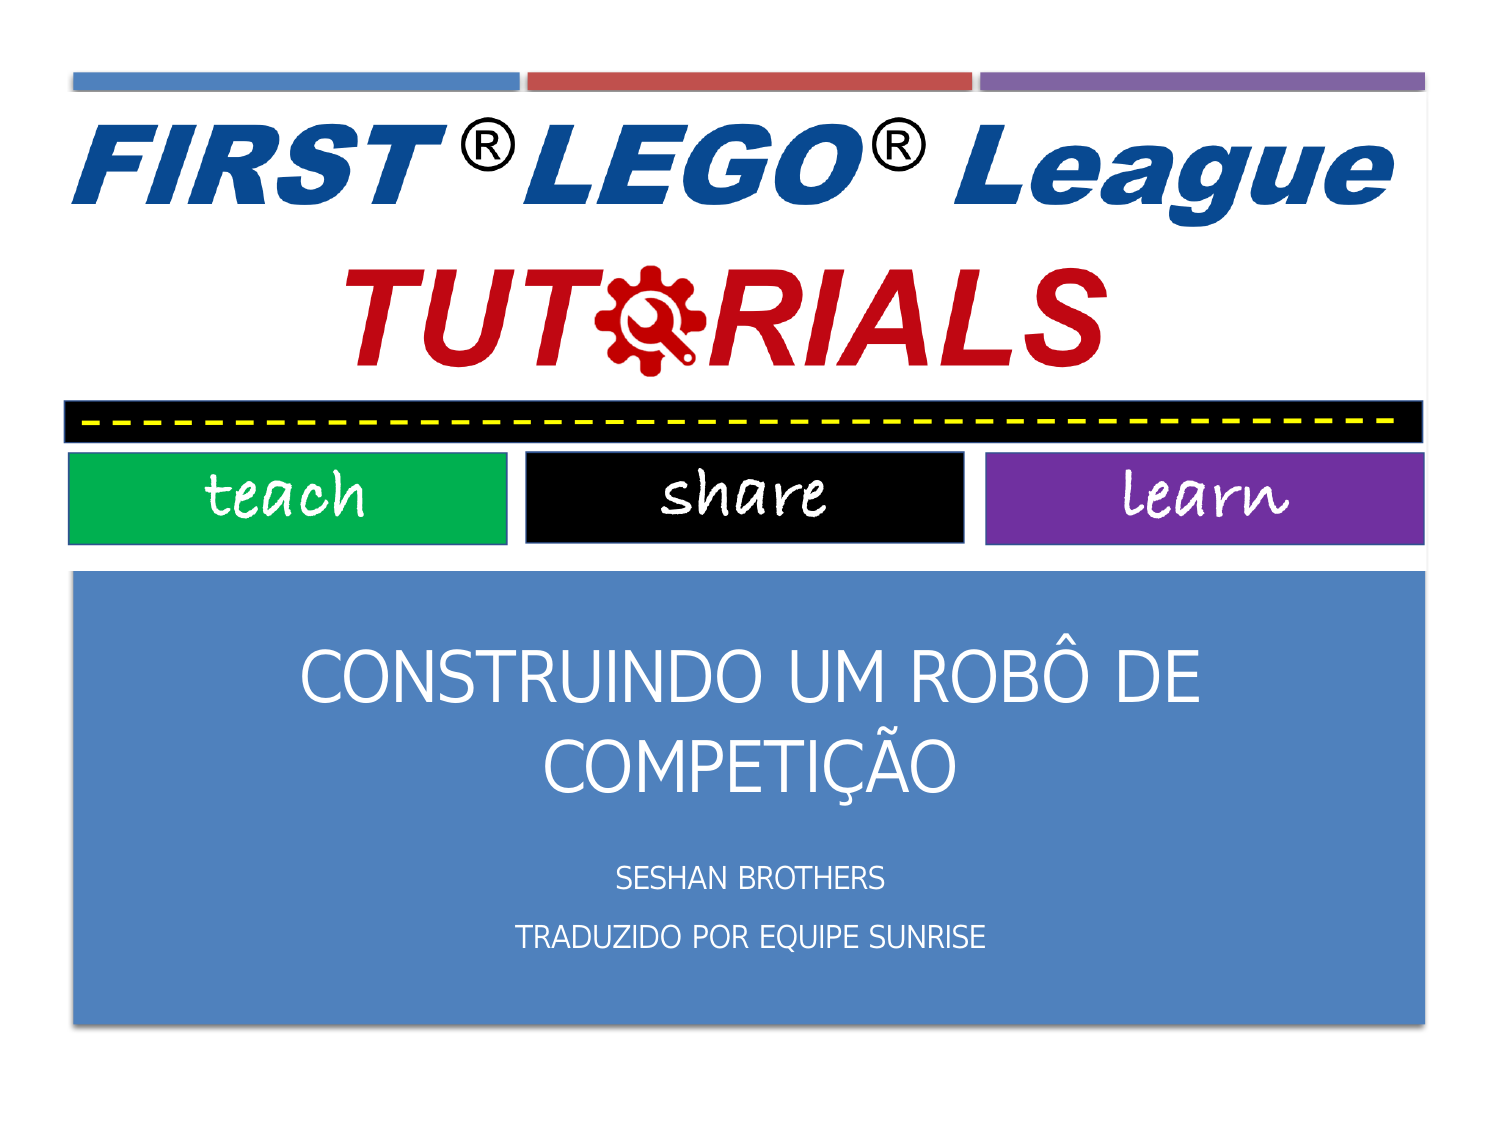

Construindo um robô de competição
Seshan brothers
Traduzido por equipe sunrise